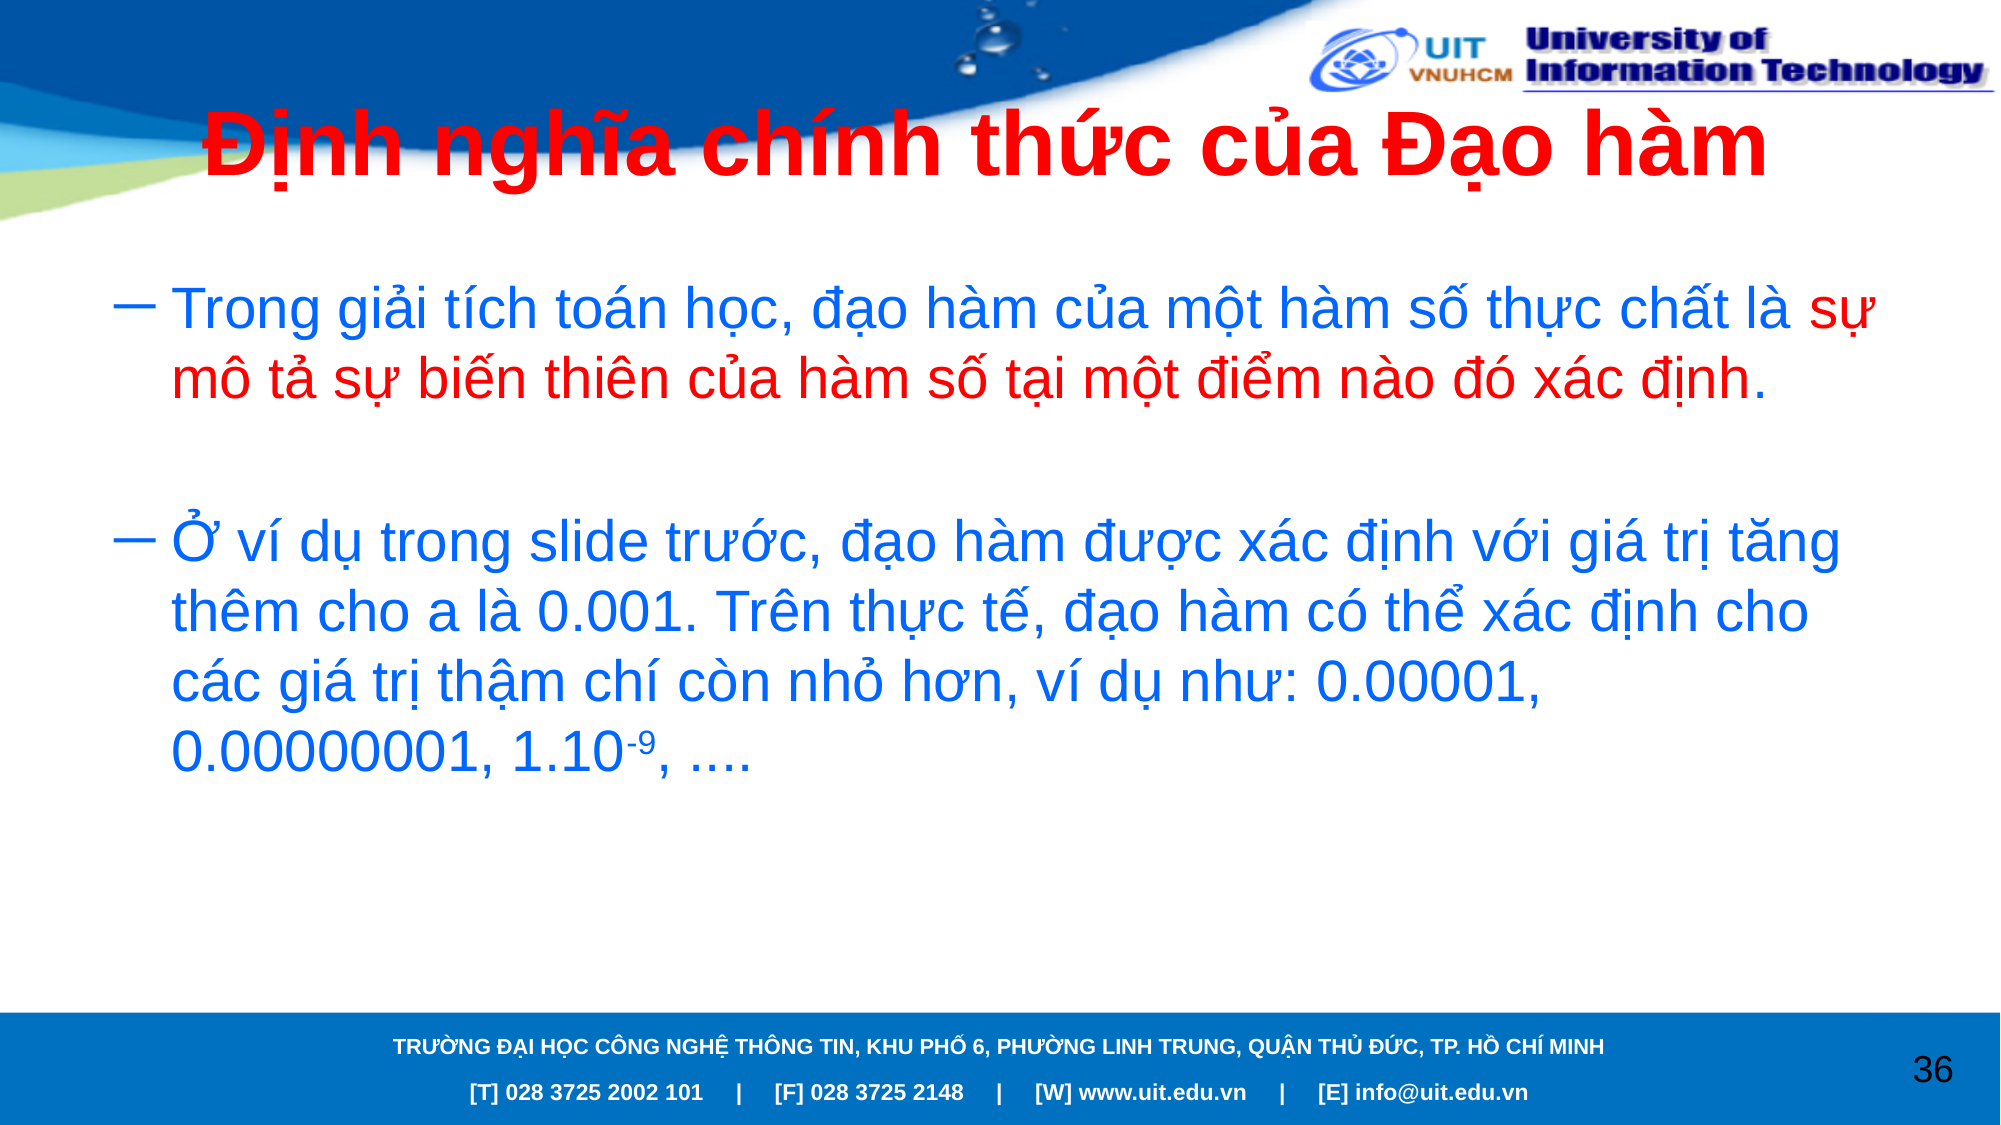

# Định nghĩa chính thức của Đạo hàm
Trong giải tích toán học, đạo hàm của một hàm số thực chất là sự mô tả sự biến thiên của hàm số tại một điểm nào đó xác định.

Ở ví dụ trong slide trước, đạo hàm được xác định với giá trị tăng thêm cho a là 0.001. Trên thực tế, đạo hàm có thể xác định cho các giá trị thậm chí còn nhỏ hơn, ví dụ như: 0.00001, 0.00000001, 1.10-9, ....